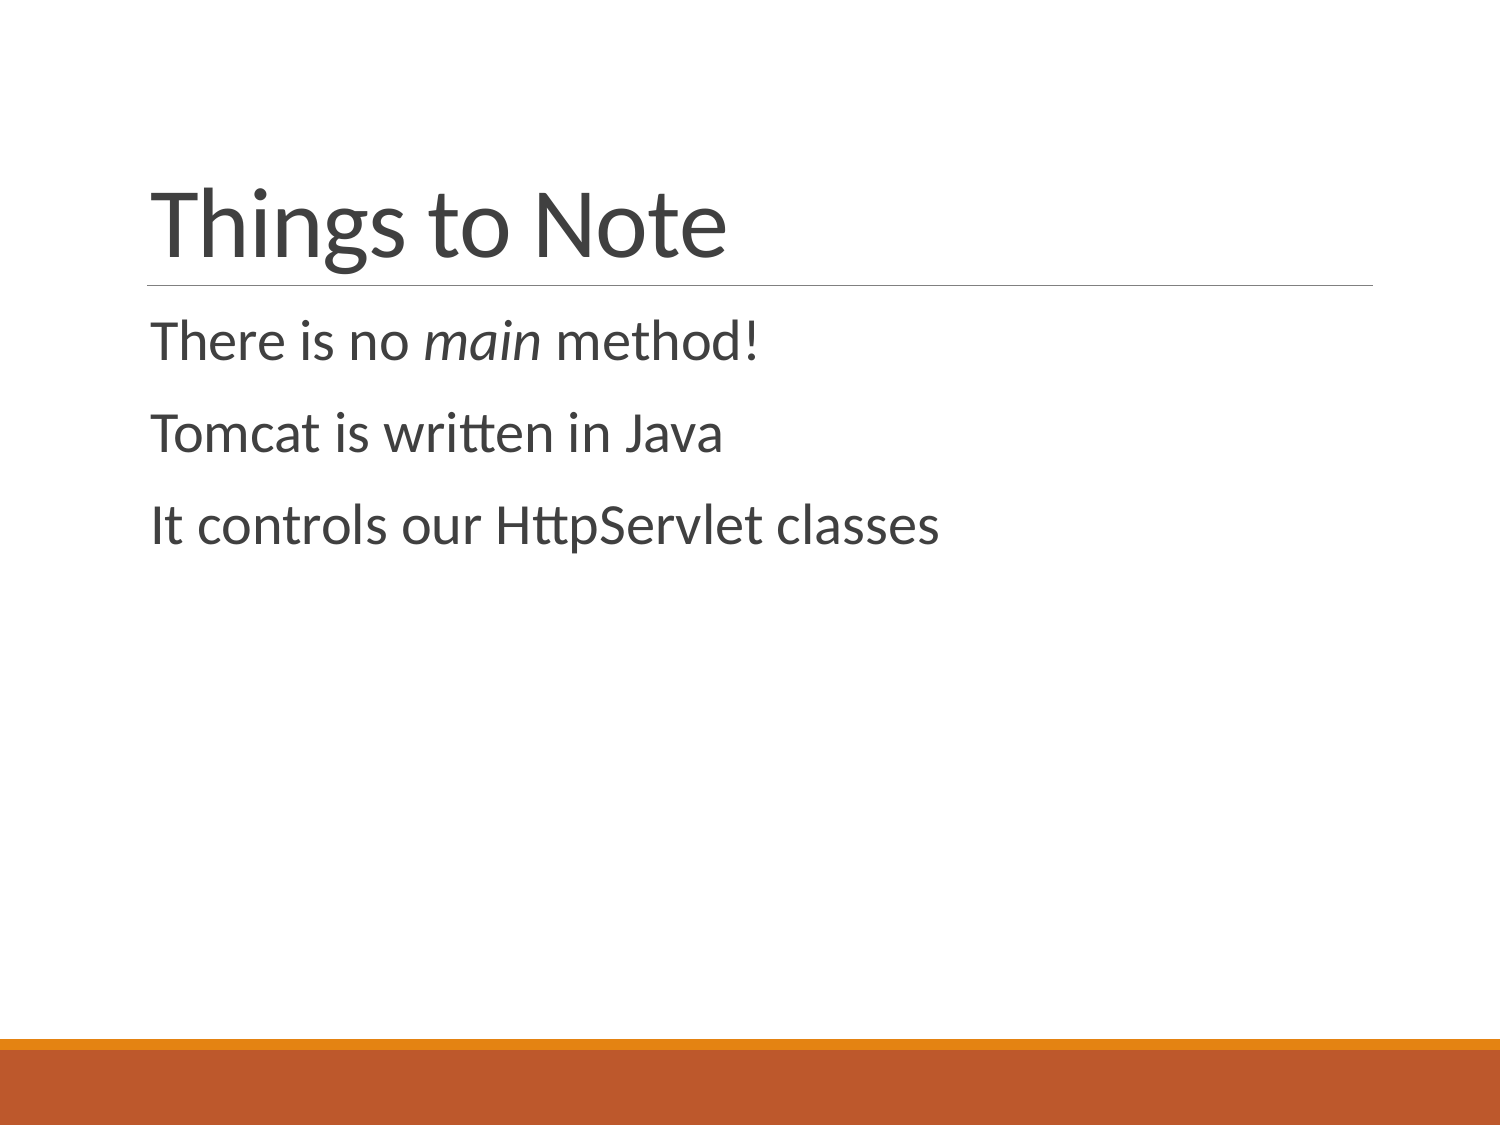

# Things to Note
There is no main method!
Tomcat is written in Java
It controls our HttpServlet classes